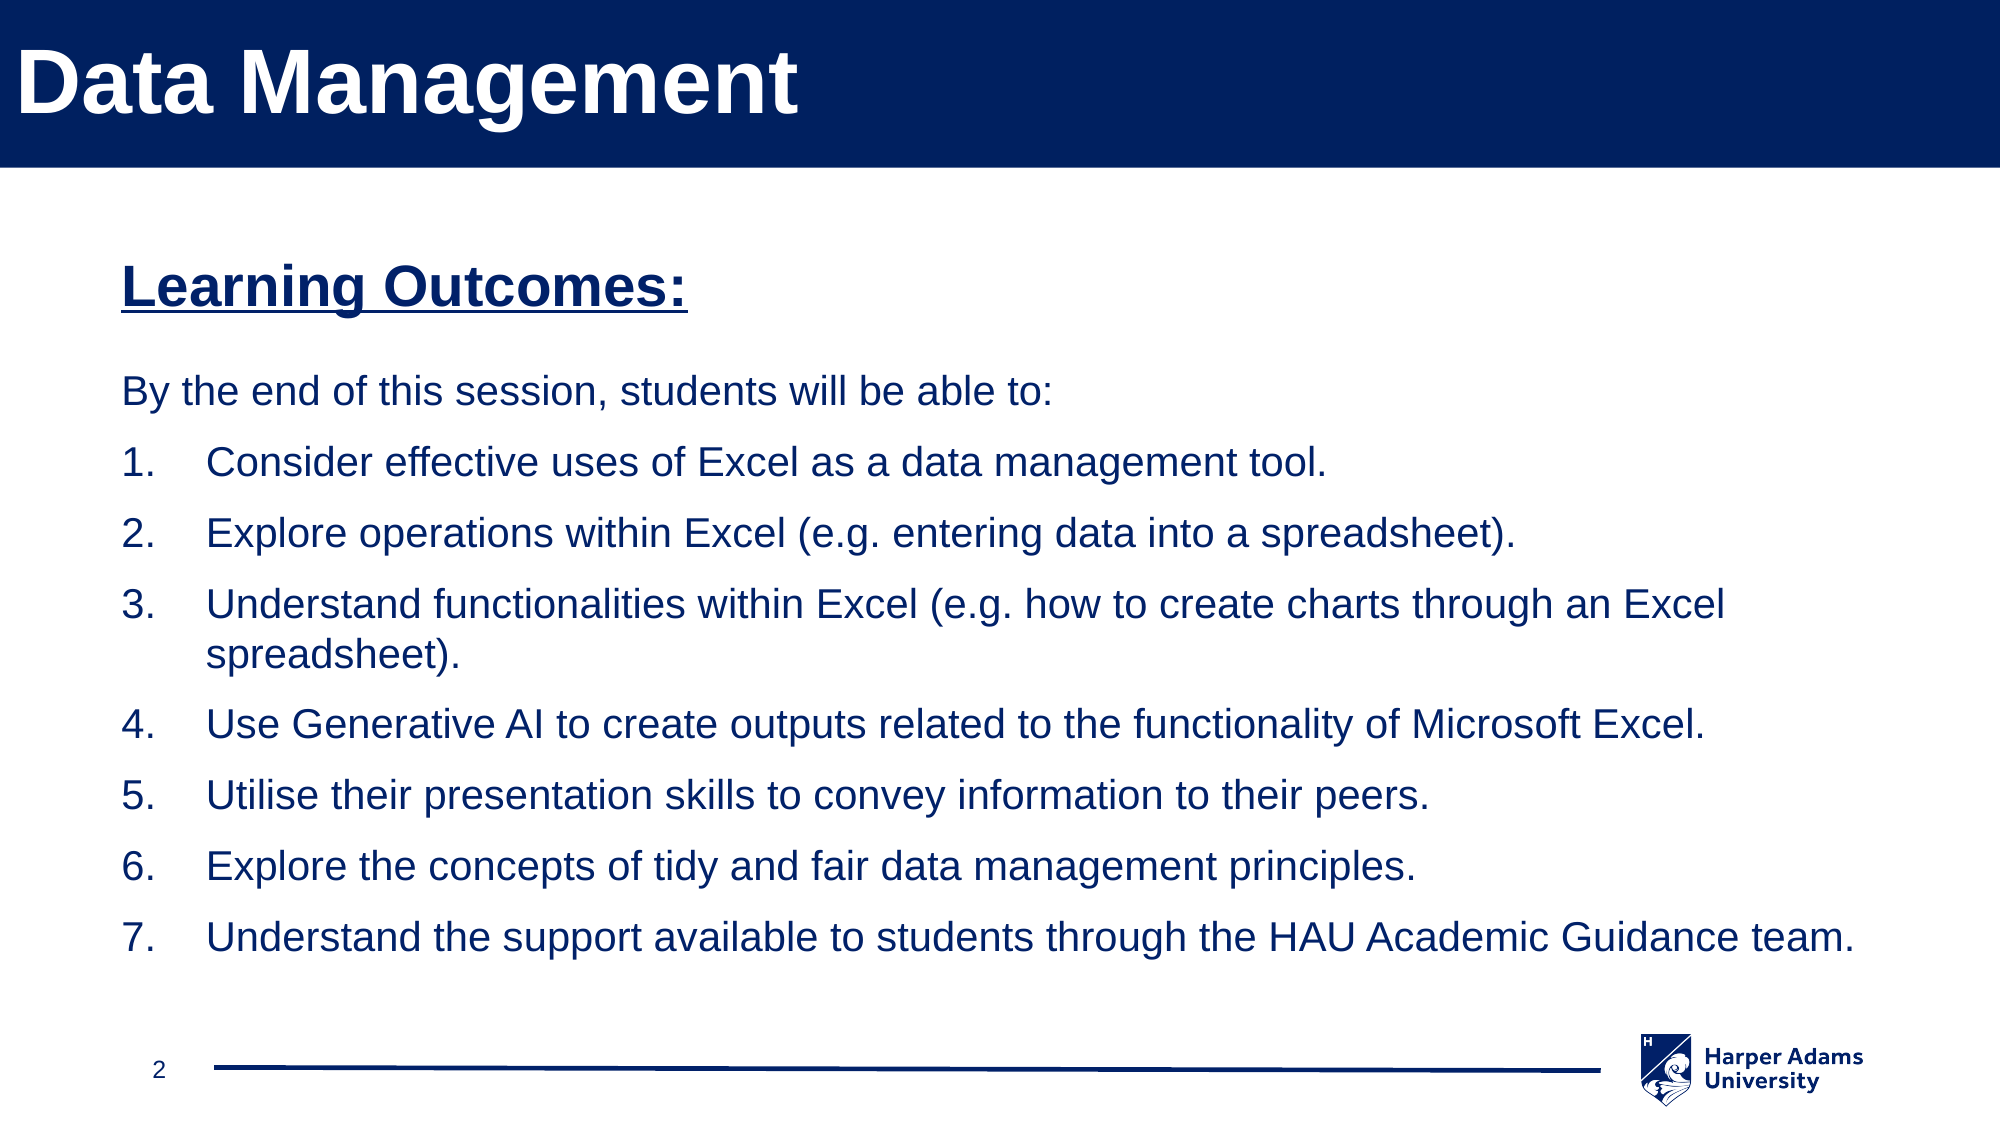

# Data Management
Learning Outcomes:
By the end of this session, students will be able to:
Consider effective uses of Excel as a data management tool.
Explore operations within Excel (e.g. entering data into a spreadsheet).
Understand functionalities within Excel (e.g. how to create charts through an Excel spreadsheet).
Use Generative AI to create outputs related to the functionality of Microsoft Excel.
Utilise their presentation skills to convey information to their peers.
Explore the concepts of tidy and fair data management principles.
Understand the support available to students through the HAU Academic Guidance team.

2